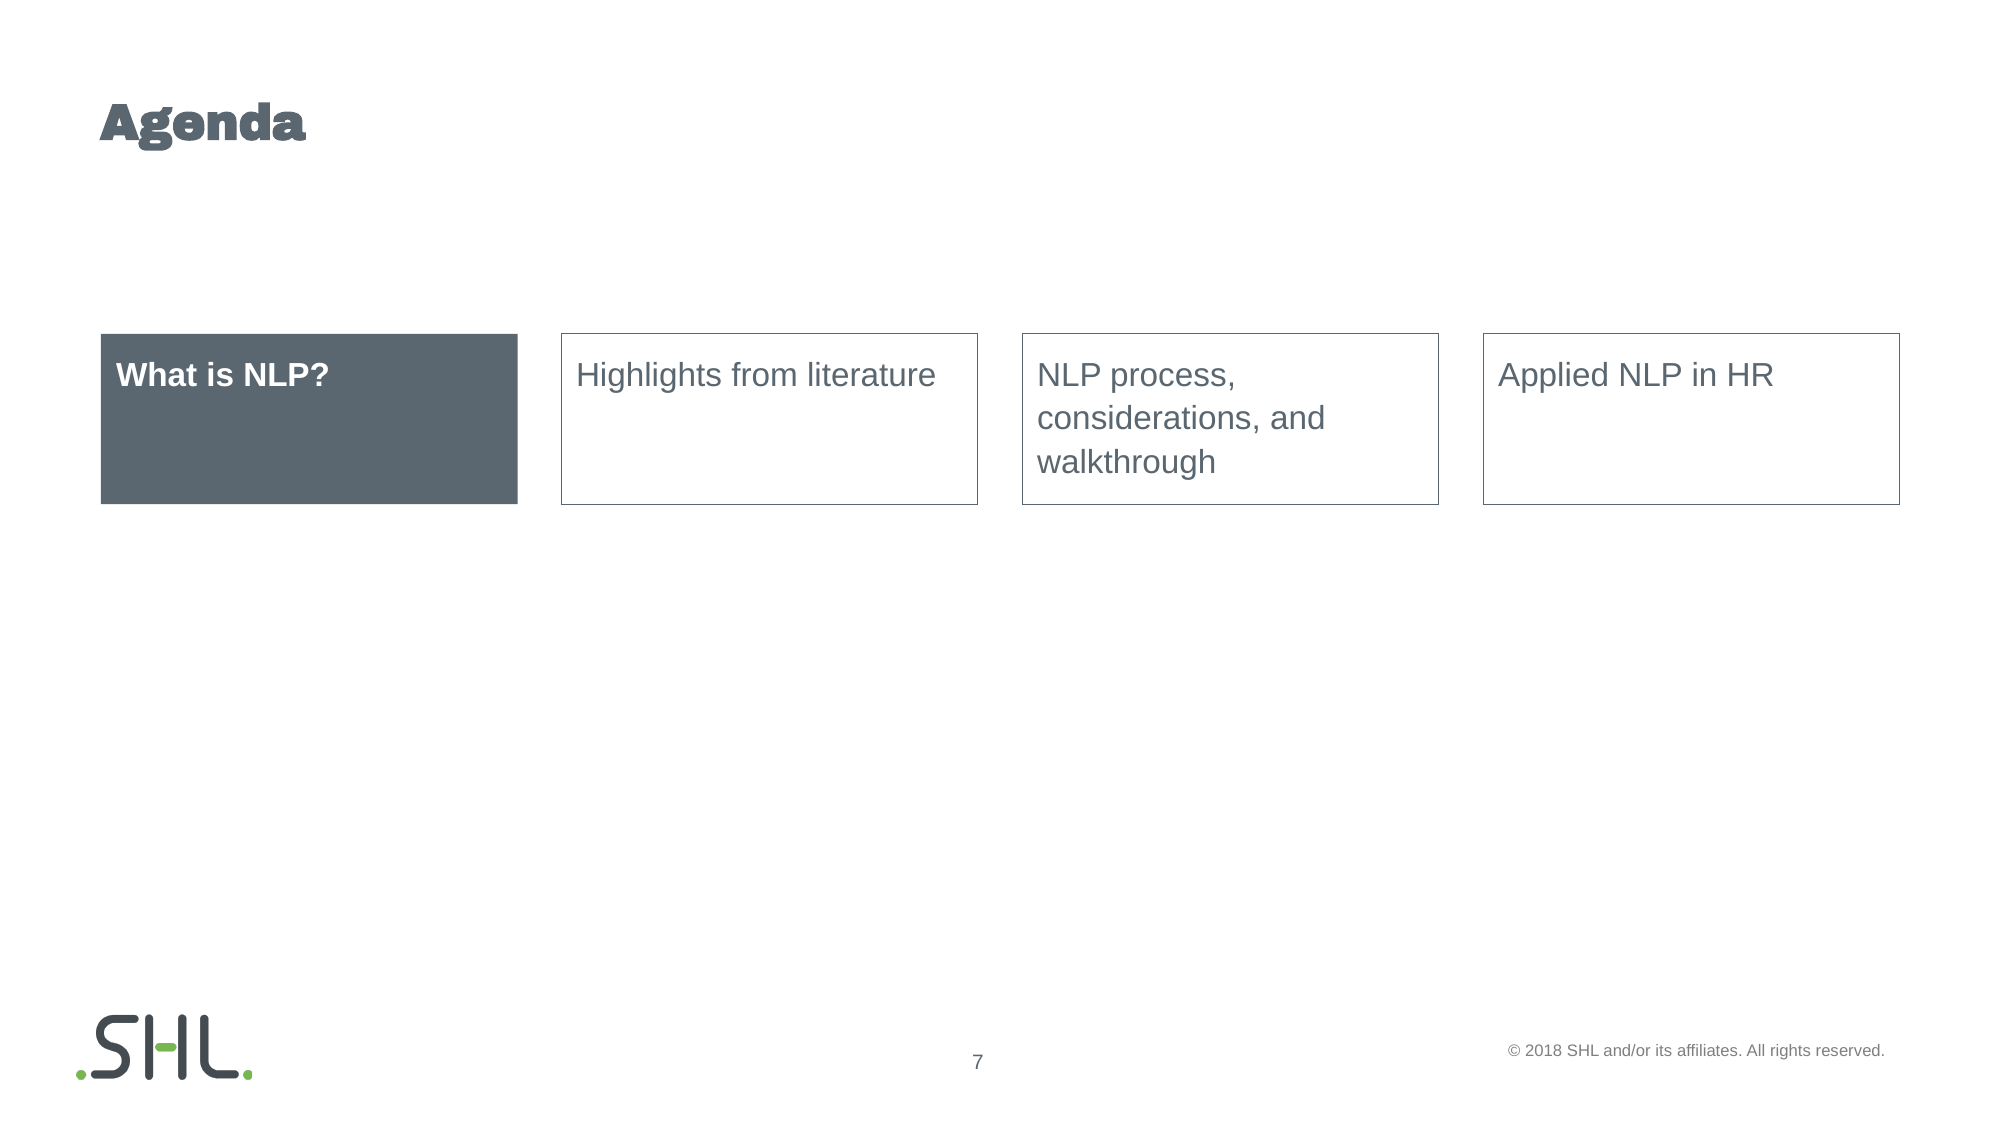

# Agenda
What is NLP?
Highlights from literature
NLP process, considerations, and walkthrough
Applied NLP in HR

© 2018 SHL and/or its affiliates. All rights reserved.